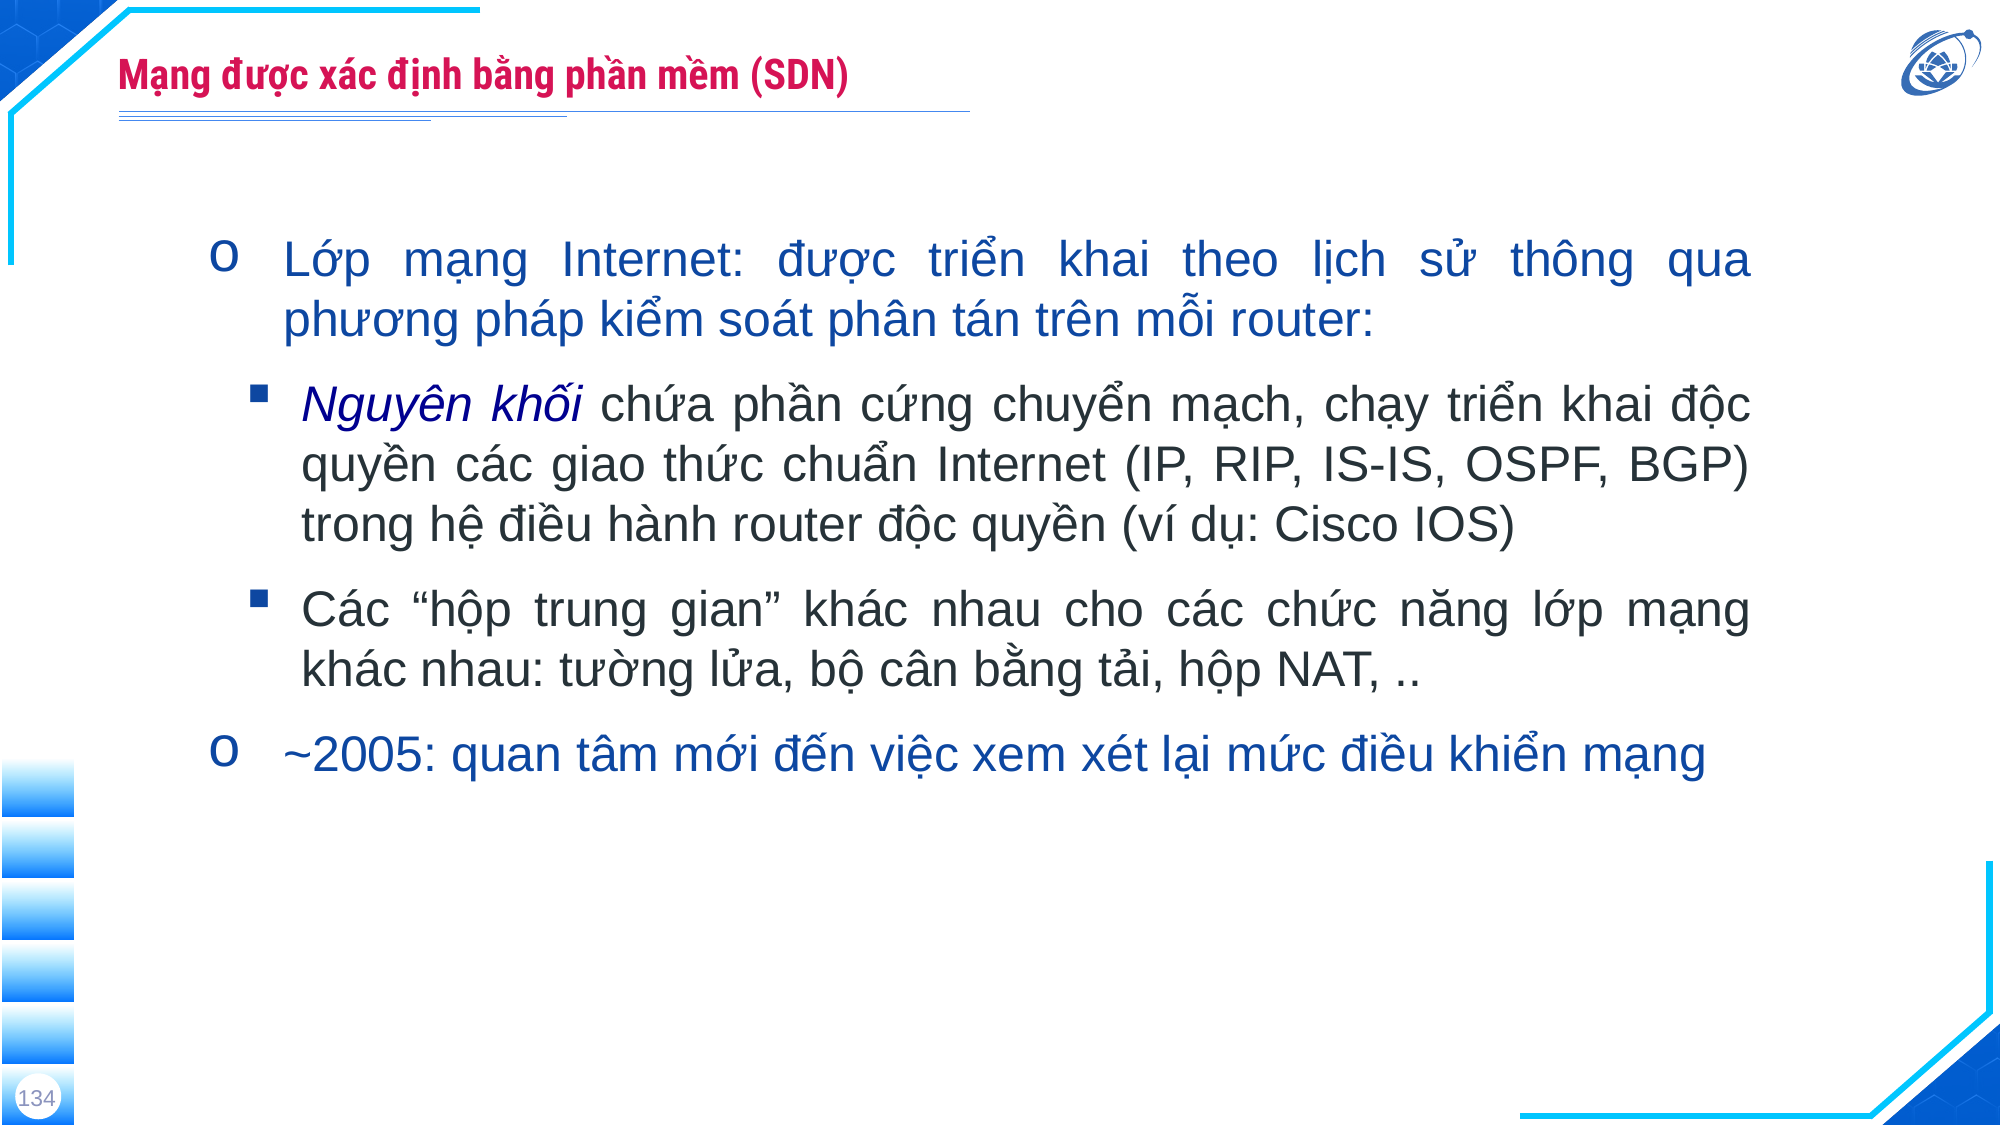

# Mạng được xác định bằng phần mềm (SDN)
Lớp mạng Internet: được triển khai theo lịch sử thông qua phương pháp kiểm soát phân tán trên mỗi router:
Nguyên khối chứa phần cứng chuyển mạch, chạy triển khai độc quyền các giao thức chuẩn Internet (IP, RIP, IS-IS, OSPF, BGP) trong hệ điều hành router độc quyền (ví dụ: Cisco IOS)
Các “hộp trung gian” khác nhau cho các chức năng lớp mạng khác nhau: tường lửa, bộ cân bằng tải, hộp NAT, ..
~2005: quan tâm mới đến việc xem xét lại mức điều khiển mạng

134